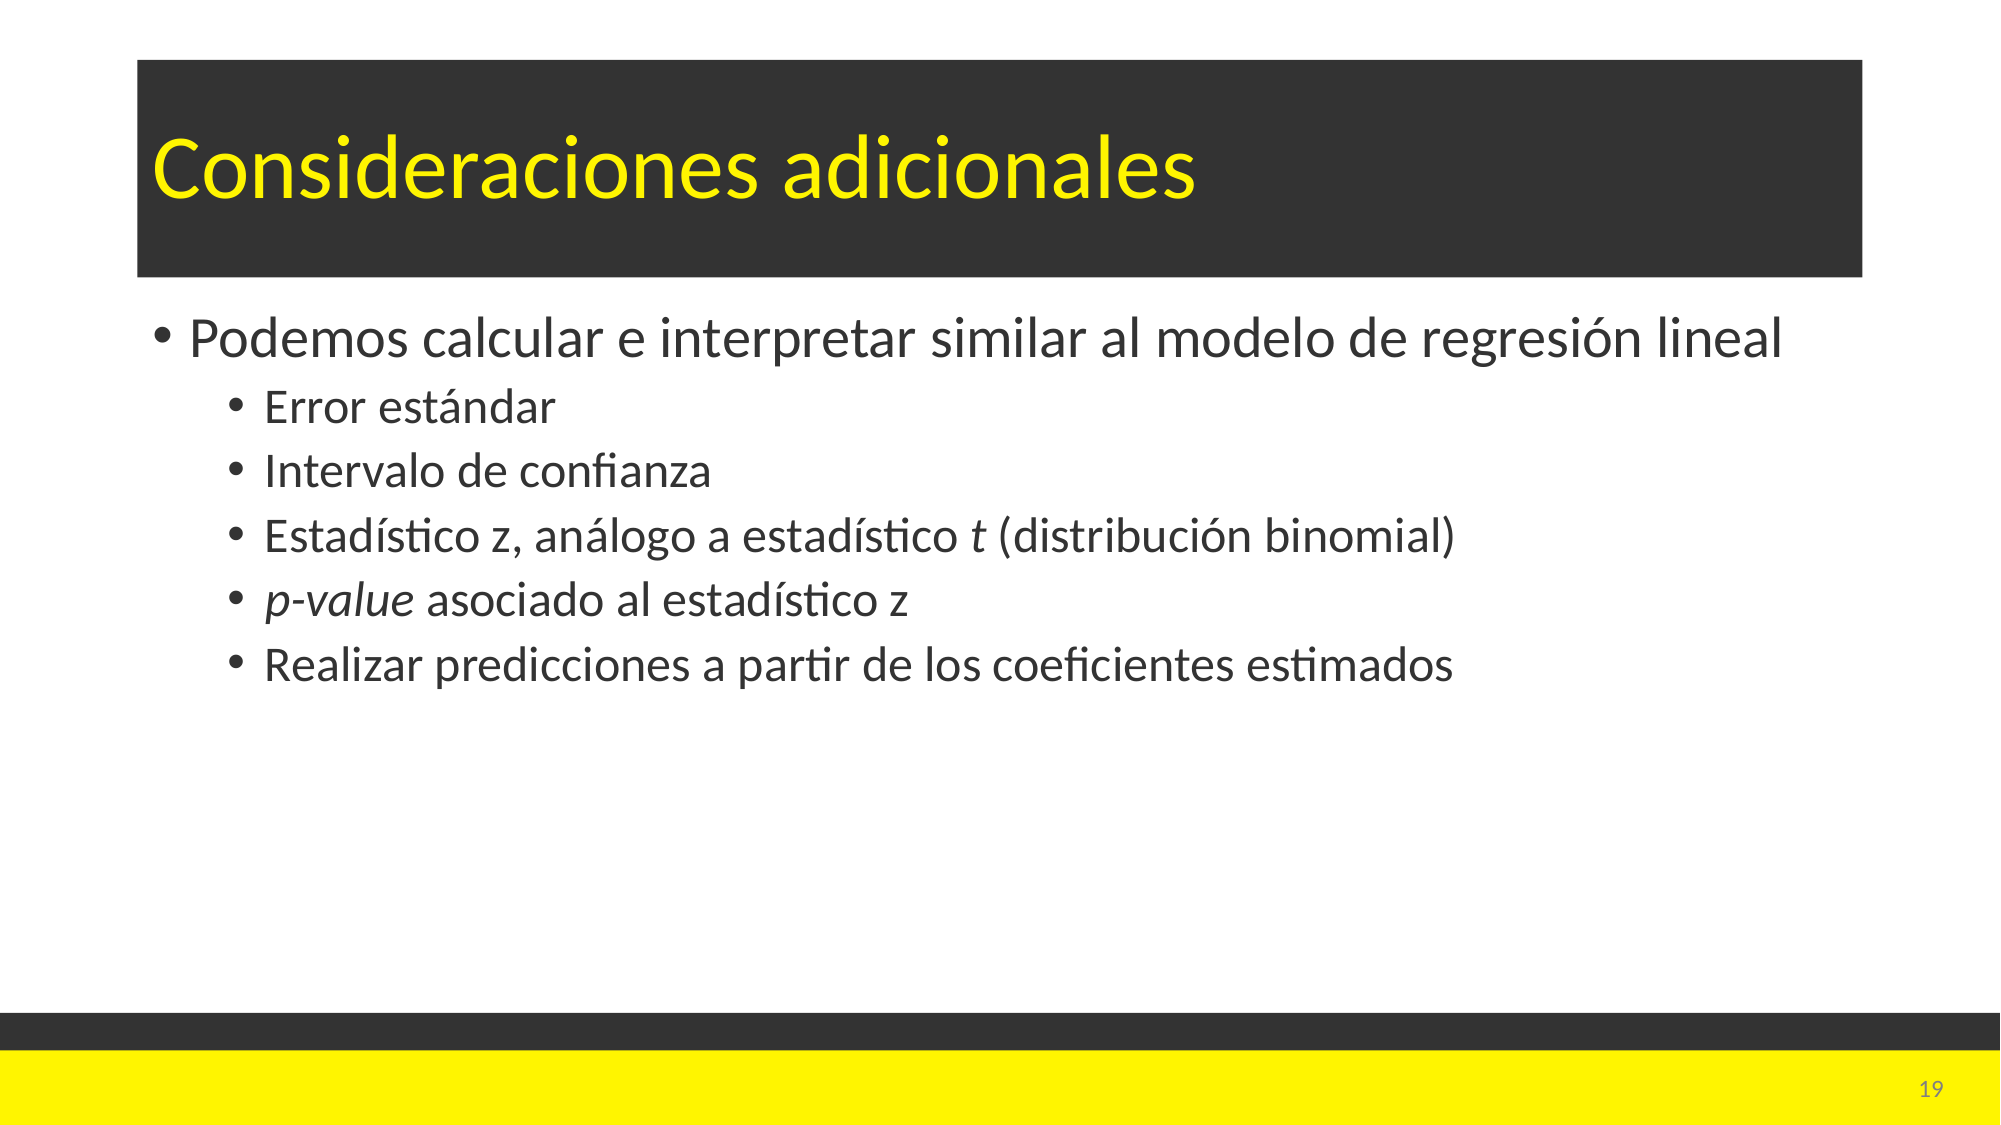

# Consideraciones adicionales
Podemos calcular e interpretar similar al modelo de regresión lineal
Error estándar
Intervalo de confianza
Estadístico z, análogo a estadístico t (distribución binomial)
p-value asociado al estadístico z
Realizar predicciones a partir de los coeficientes estimados